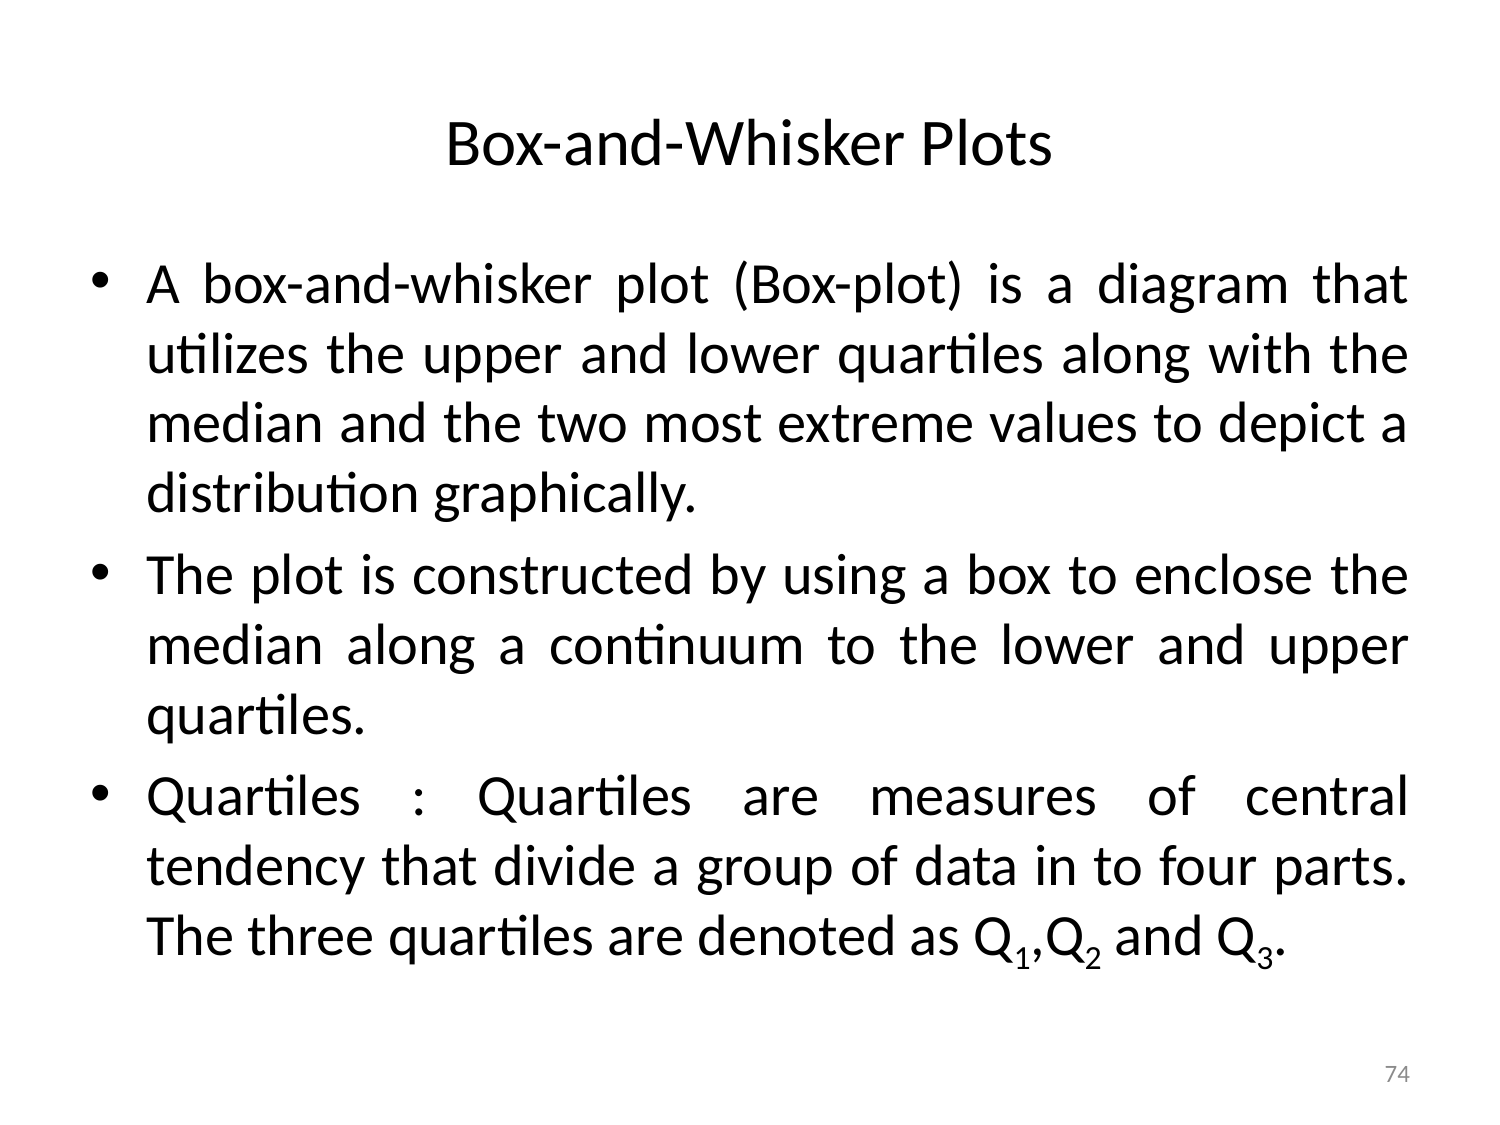

# Box-and-Whisker Plots
A box-and-whisker plot (Box-plot) is a diagram that utilizes the upper and lower quartiles along with the median and the two most extreme values to depict a distribution graphically.
The plot is constructed by using a box to enclose the median along a continuum to the lower and upper quartiles.
Quartiles : Quartiles are measures of central tendency that divide a group of data in to four parts. The three quartiles are denoted as Q1,Q2 and Q3.
74